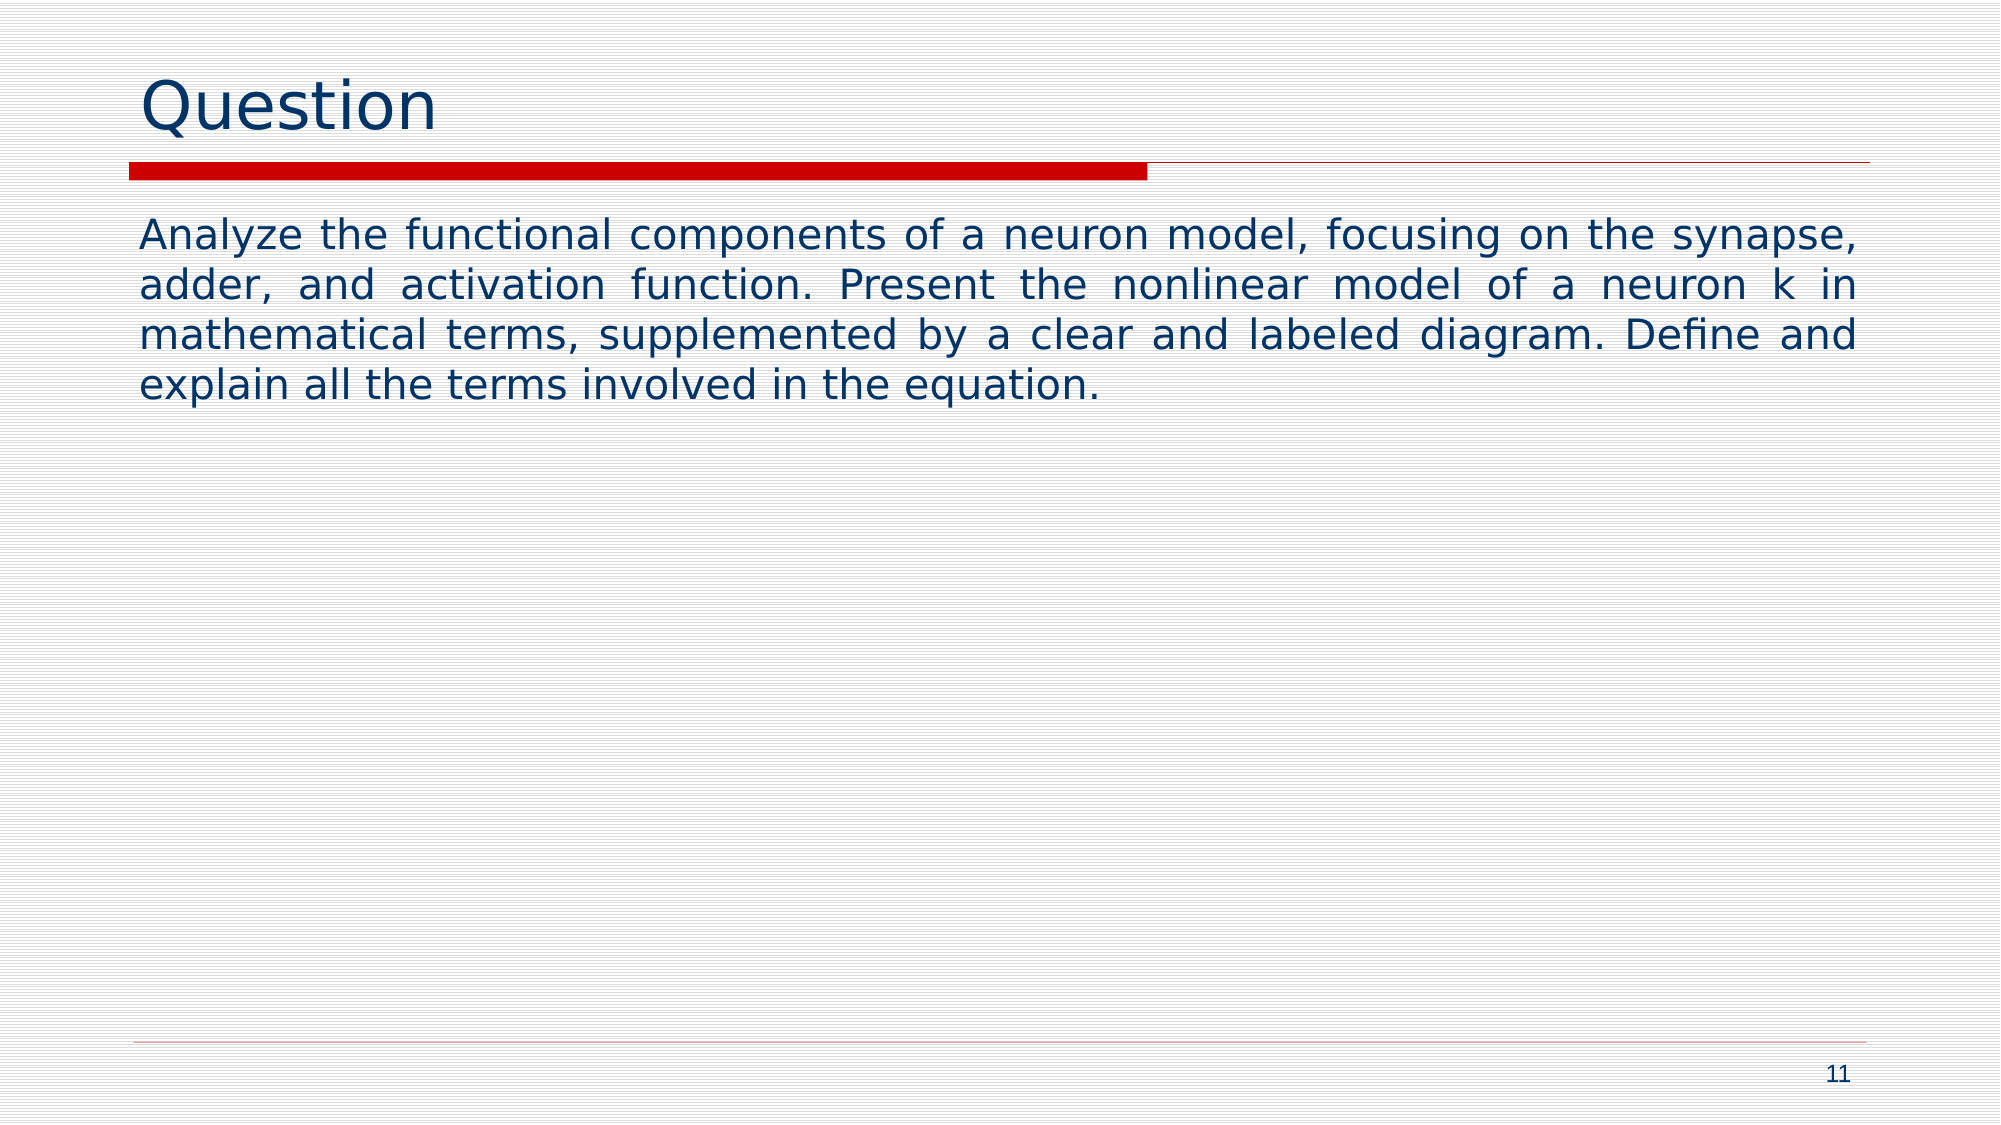

# Question
Analyze the functional components of a neuron model, focusing on the synapse, adder, and activation function. Present the nonlinear model of a neuron k in mathematical terms, supplemented by a clear and labeled diagram. Define and explain all the terms involved in the equation.
11